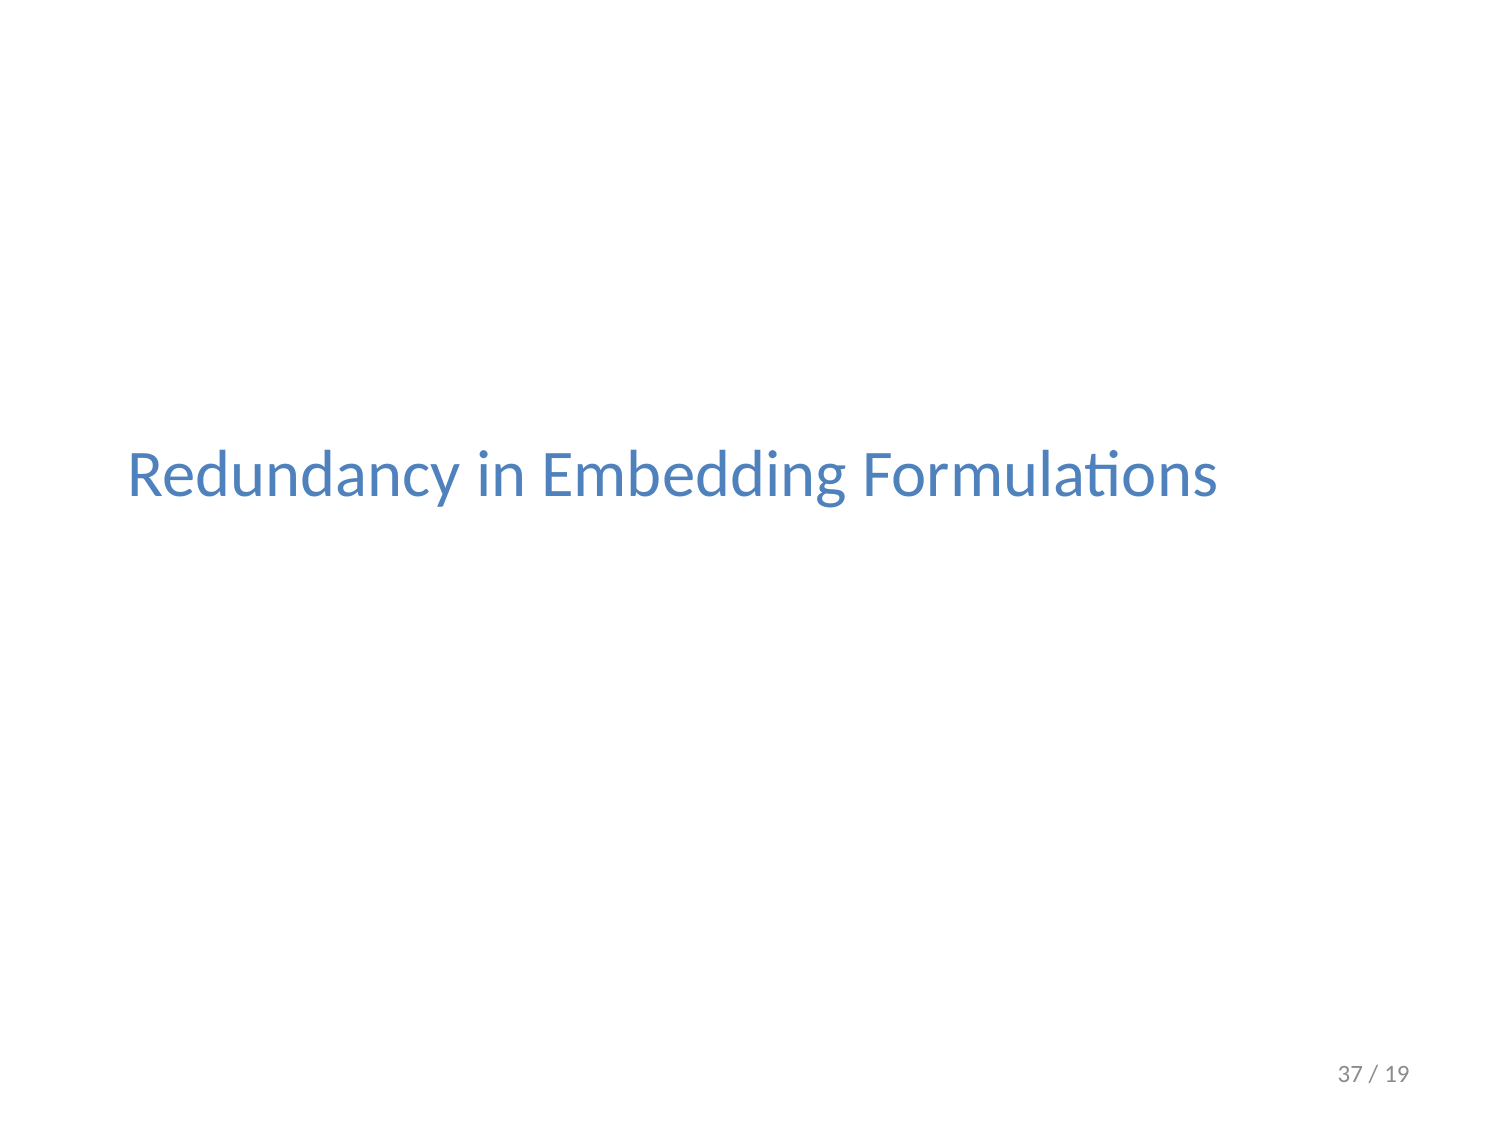

# Redundancy in Embedding Formulations

37 / 19